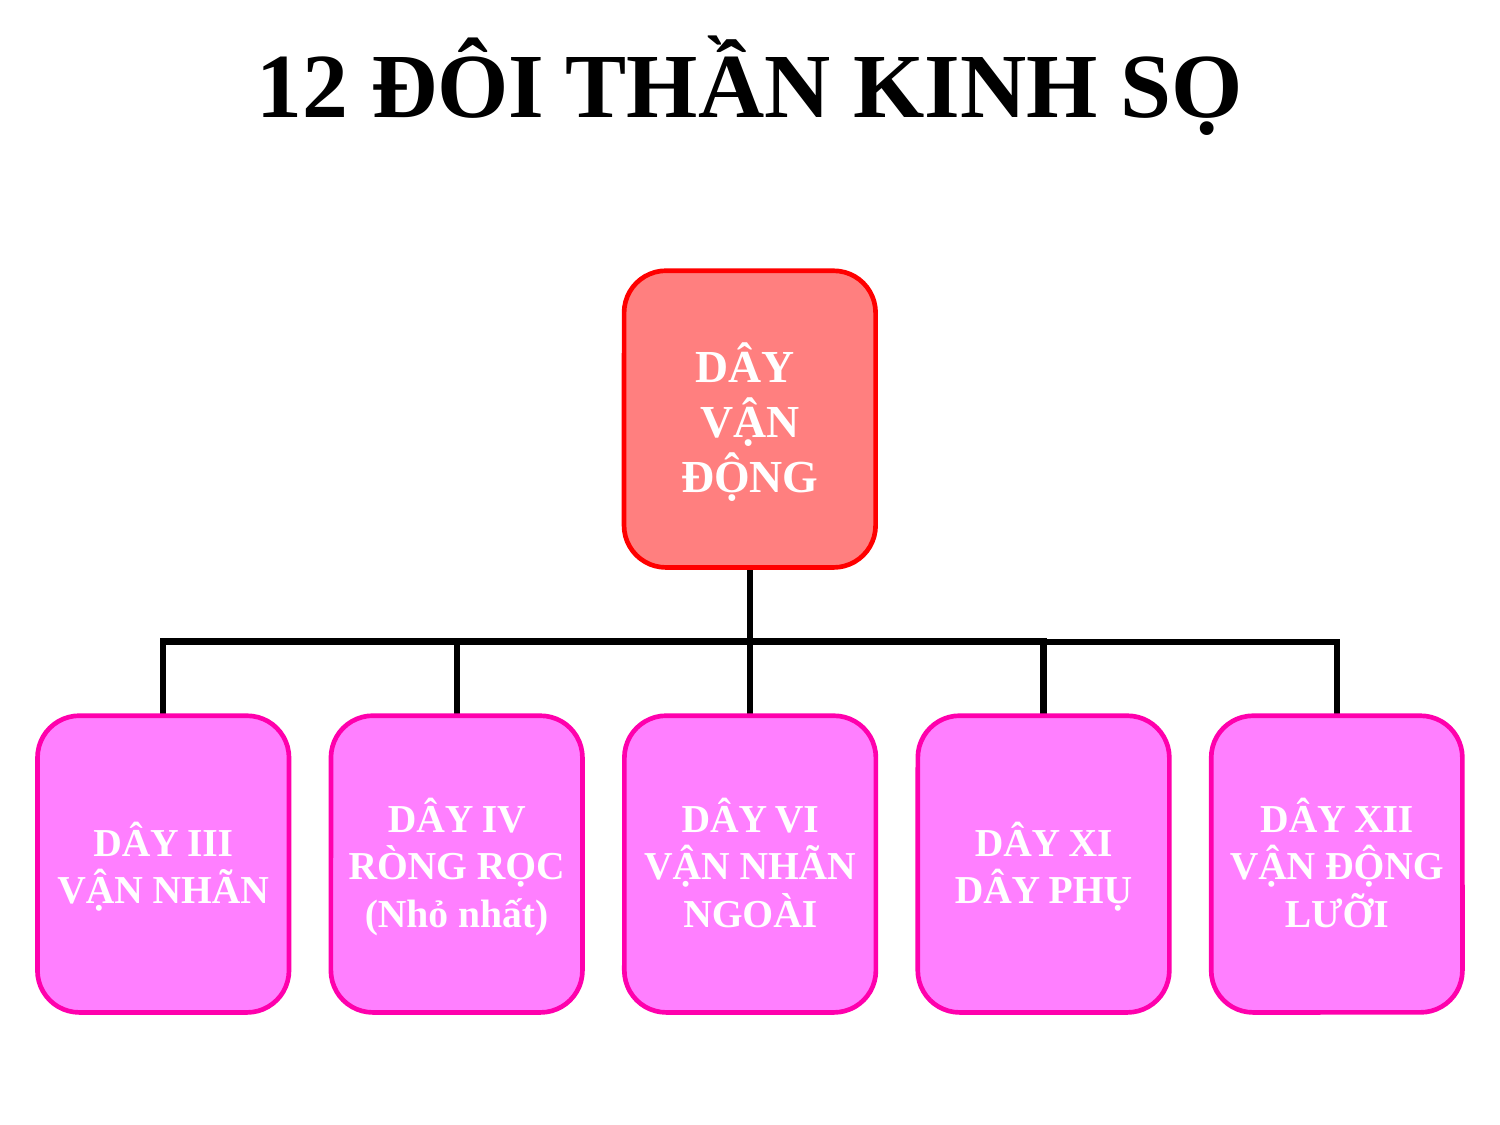

# 12 ĐÔI THẦN KINH SỌ
DÂY
VẬN ĐỘNG
DÂY III
VẬN NHÃN
DÂY IV
RÒNG RỌC
(Nhỏ nhất)
DÂY VI
VẬN NHÃN
NGOÀI
DÂY XI
DÂY PHỤ
DÂY XII
VẬN ĐỘNG
LƯỠI